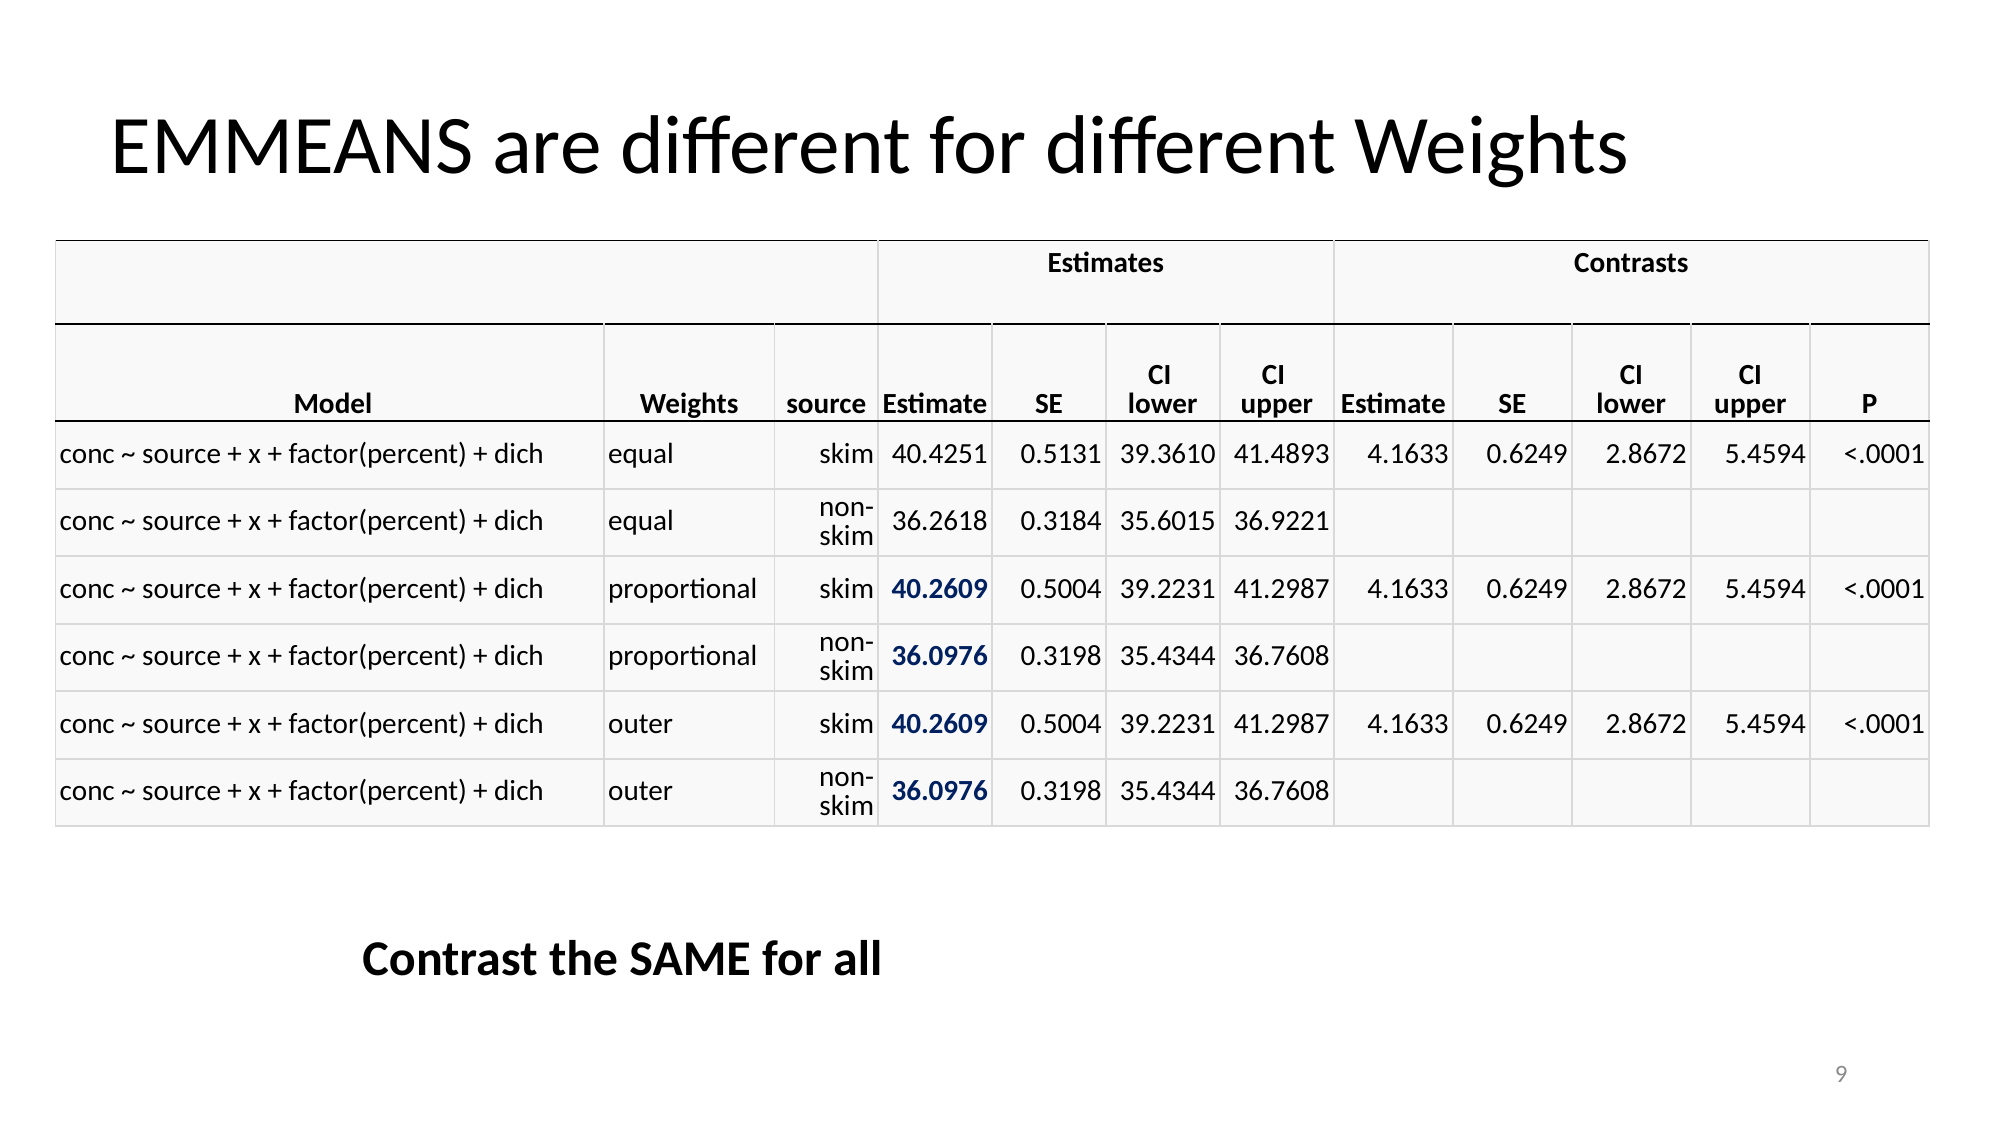

# EMMEANS are different for different Weights
|  |  |  | Estimates |  |  |  | Contrasts |  |  |  |  |
| --- | --- | --- | --- | --- | --- | --- | --- | --- | --- | --- | --- |
| Model | Weights | source | Estimate | SE | CI lower | CI upper | Estimate | SE | CI lower | CI upper | P |
| conc ~ source + x + factor(percent) + dich | equal | skim | 40.4251 | 0.5131 | 39.3610 | 41.4893 | 4.1633 | 0.6249 | 2.8672 | 5.4594 | <.0001 |
| conc ~ source + x + factor(percent) + dich | equal | non-skim | 36.2618 | 0.3184 | 35.6015 | 36.9221 |  |  |  |  |  |
| conc ~ source + x + factor(percent) + dich | proportional | skim | 40.2609 | 0.5004 | 39.2231 | 41.2987 | 4.1633 | 0.6249 | 2.8672 | 5.4594 | <.0001 |
| conc ~ source + x + factor(percent) + dich | proportional | non-skim | 36.0976 | 0.3198 | 35.4344 | 36.7608 |  |  |  |  |  |
| conc ~ source + x + factor(percent) + dich | outer | skim | 40.2609 | 0.5004 | 39.2231 | 41.2987 | 4.1633 | 0.6249 | 2.8672 | 5.4594 | <.0001 |
| conc ~ source + x + factor(percent) + dich | outer | non-skim | 36.0976 | 0.3198 | 35.4344 | 36.7608 |  |  |  |  |  |
Contrast the SAME for all
9